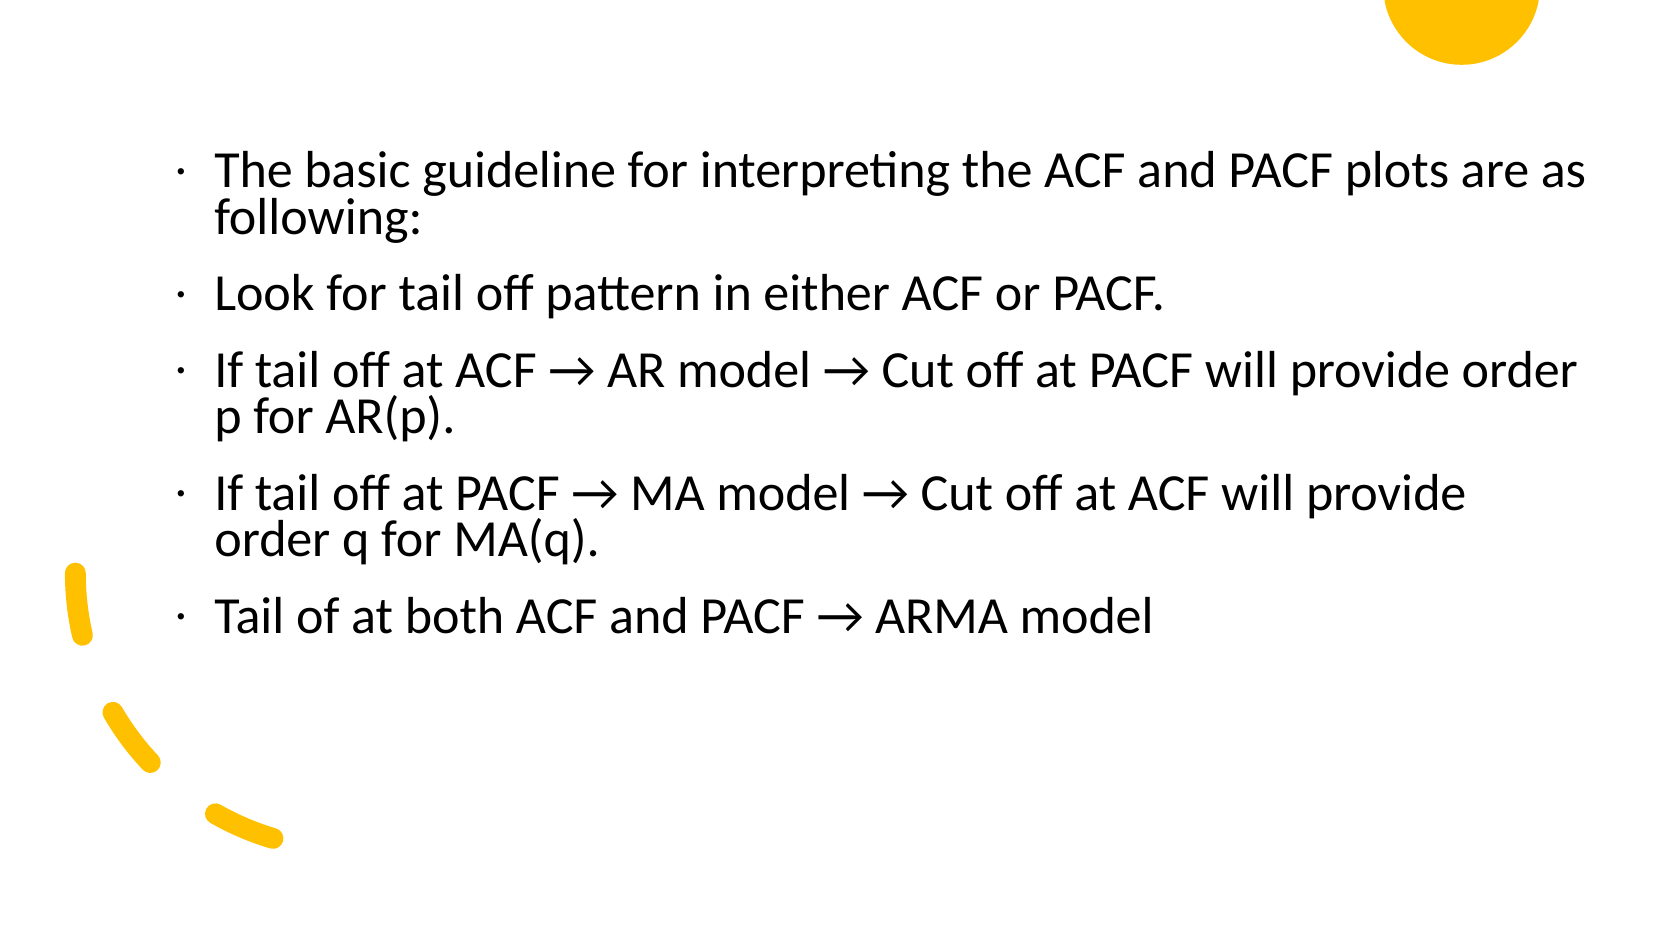

The basic guideline for interpreting the ACF and PACF plots are as following:
Look for tail off pattern in either ACF or PACF.
If tail off at ACF → AR model → Cut off at PACF will provide order p for AR(p).
If tail off at PACF → MA model → Cut off at ACF will provide order q for MA(q).
Tail of at both ACF and PACF → ARMA model